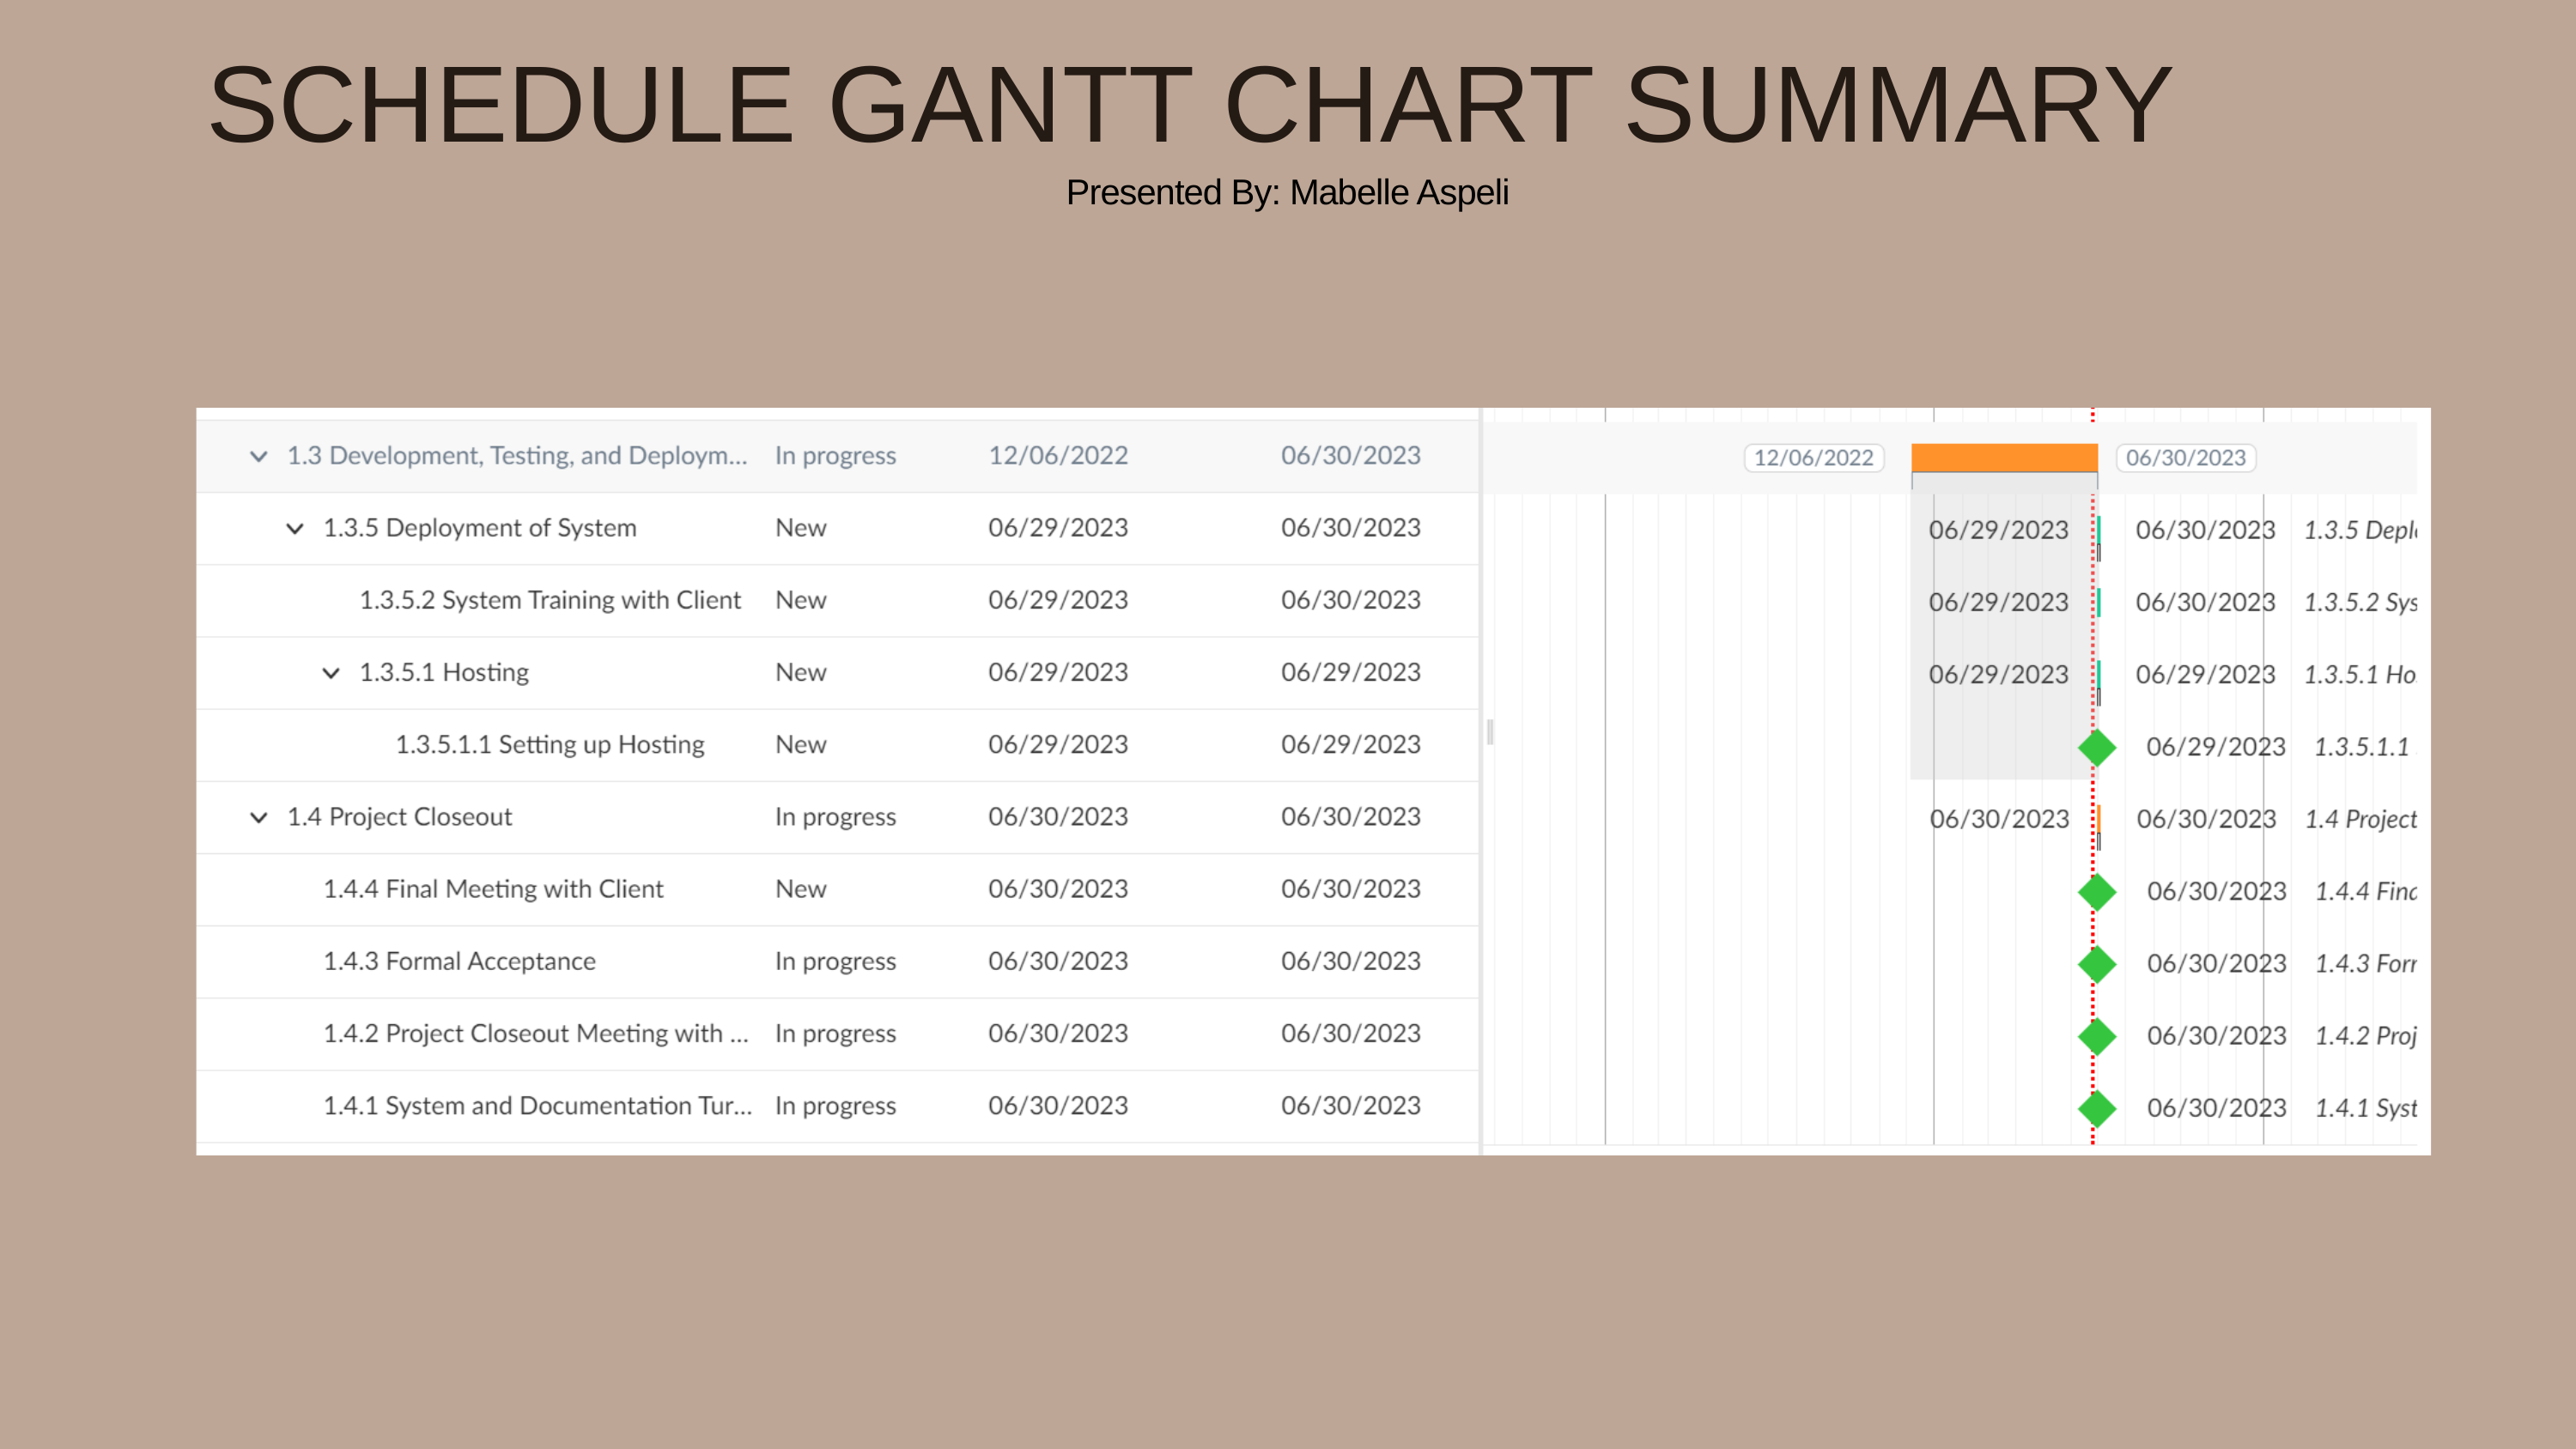

SCHEDULE GANTT CHART SUMMARY
Presented By: Mabelle Aspeli